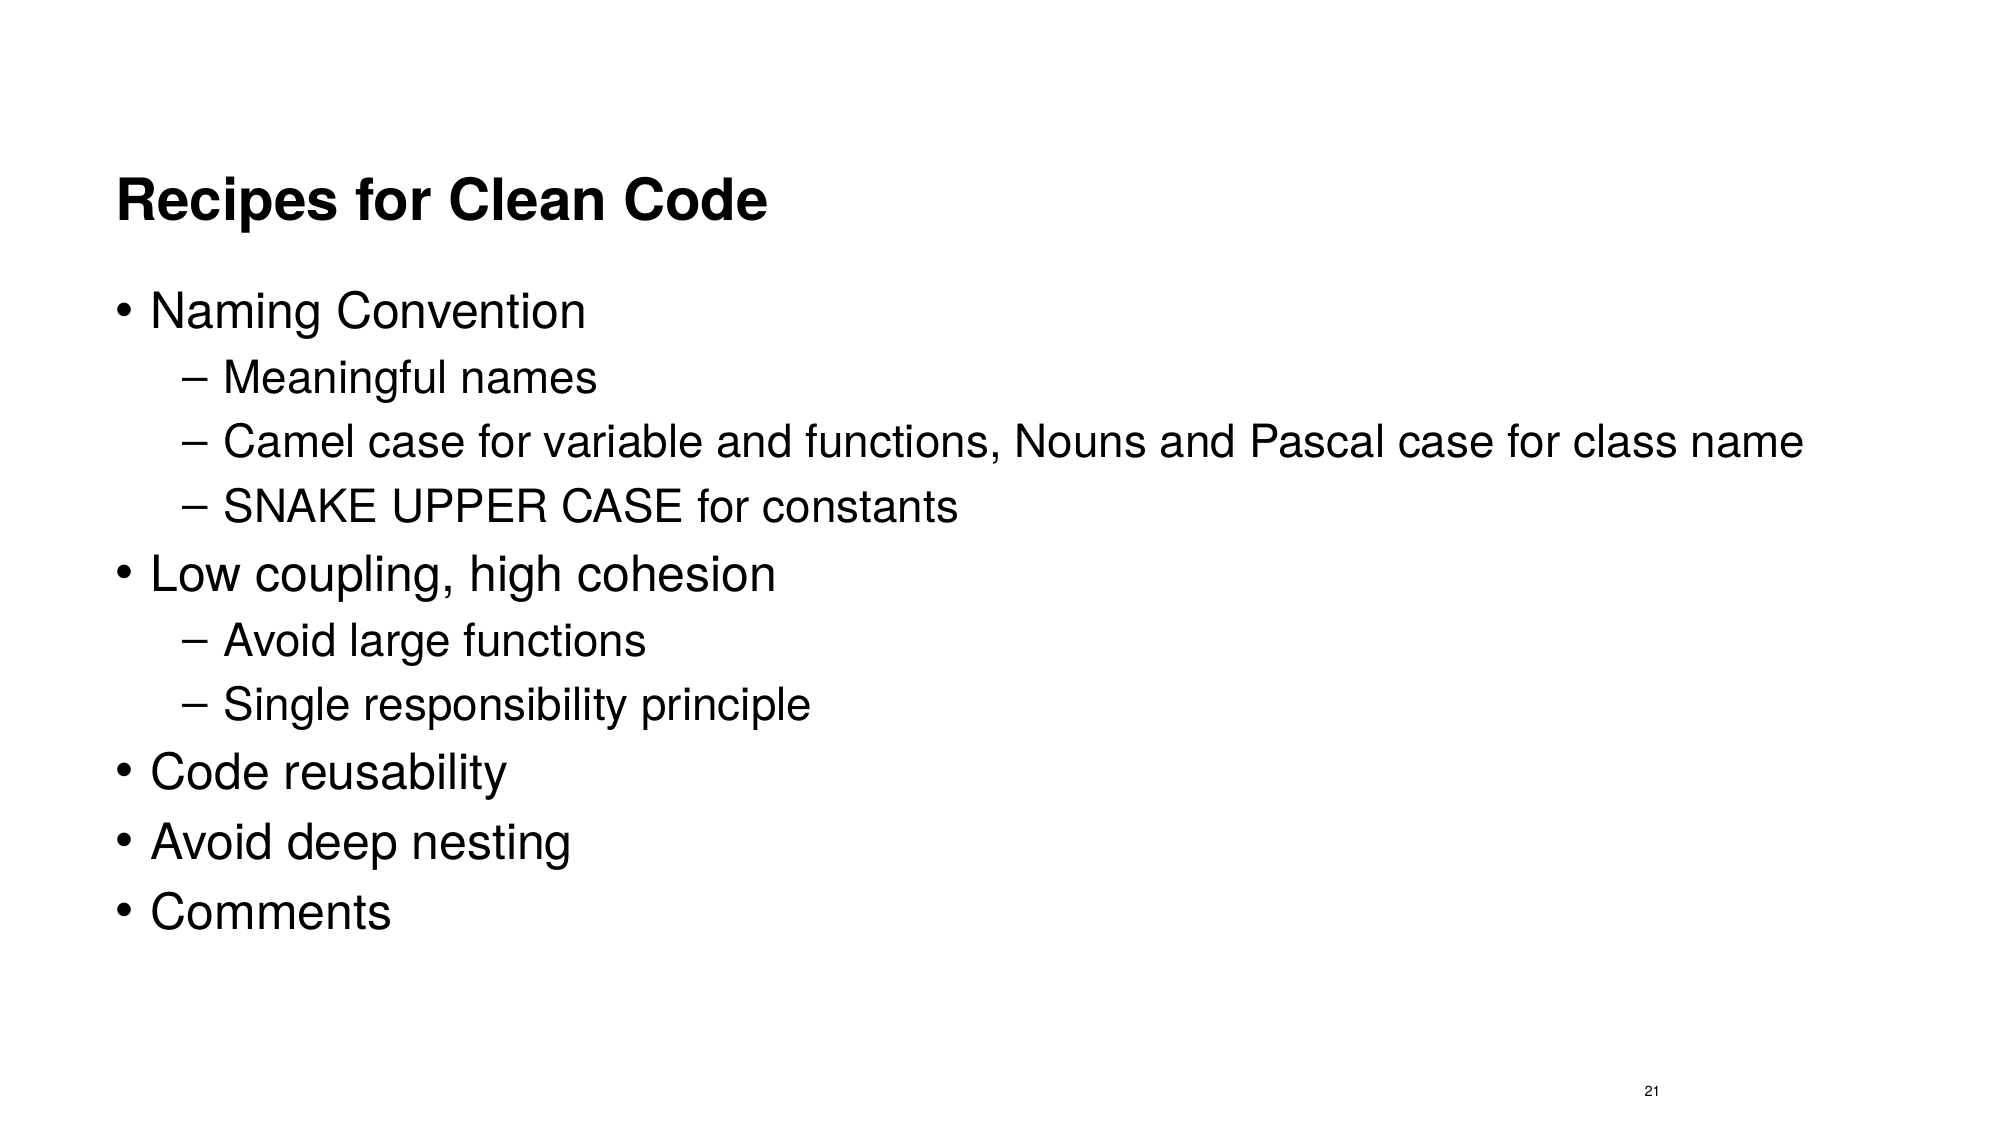

# Recipes for Clean Code
Naming Convention
Meaningful names
Camel case for variable and functions, Nouns and Pascal case for class name
SNAKE UPPER CASE for constants
Low coupling, high cohesion
Avoid large functions
Single responsibility principle
Code reusability
Avoid deep nesting
Comments

21
23.08.2019
DB1100 Databaser 1 – Tomas Sandnes